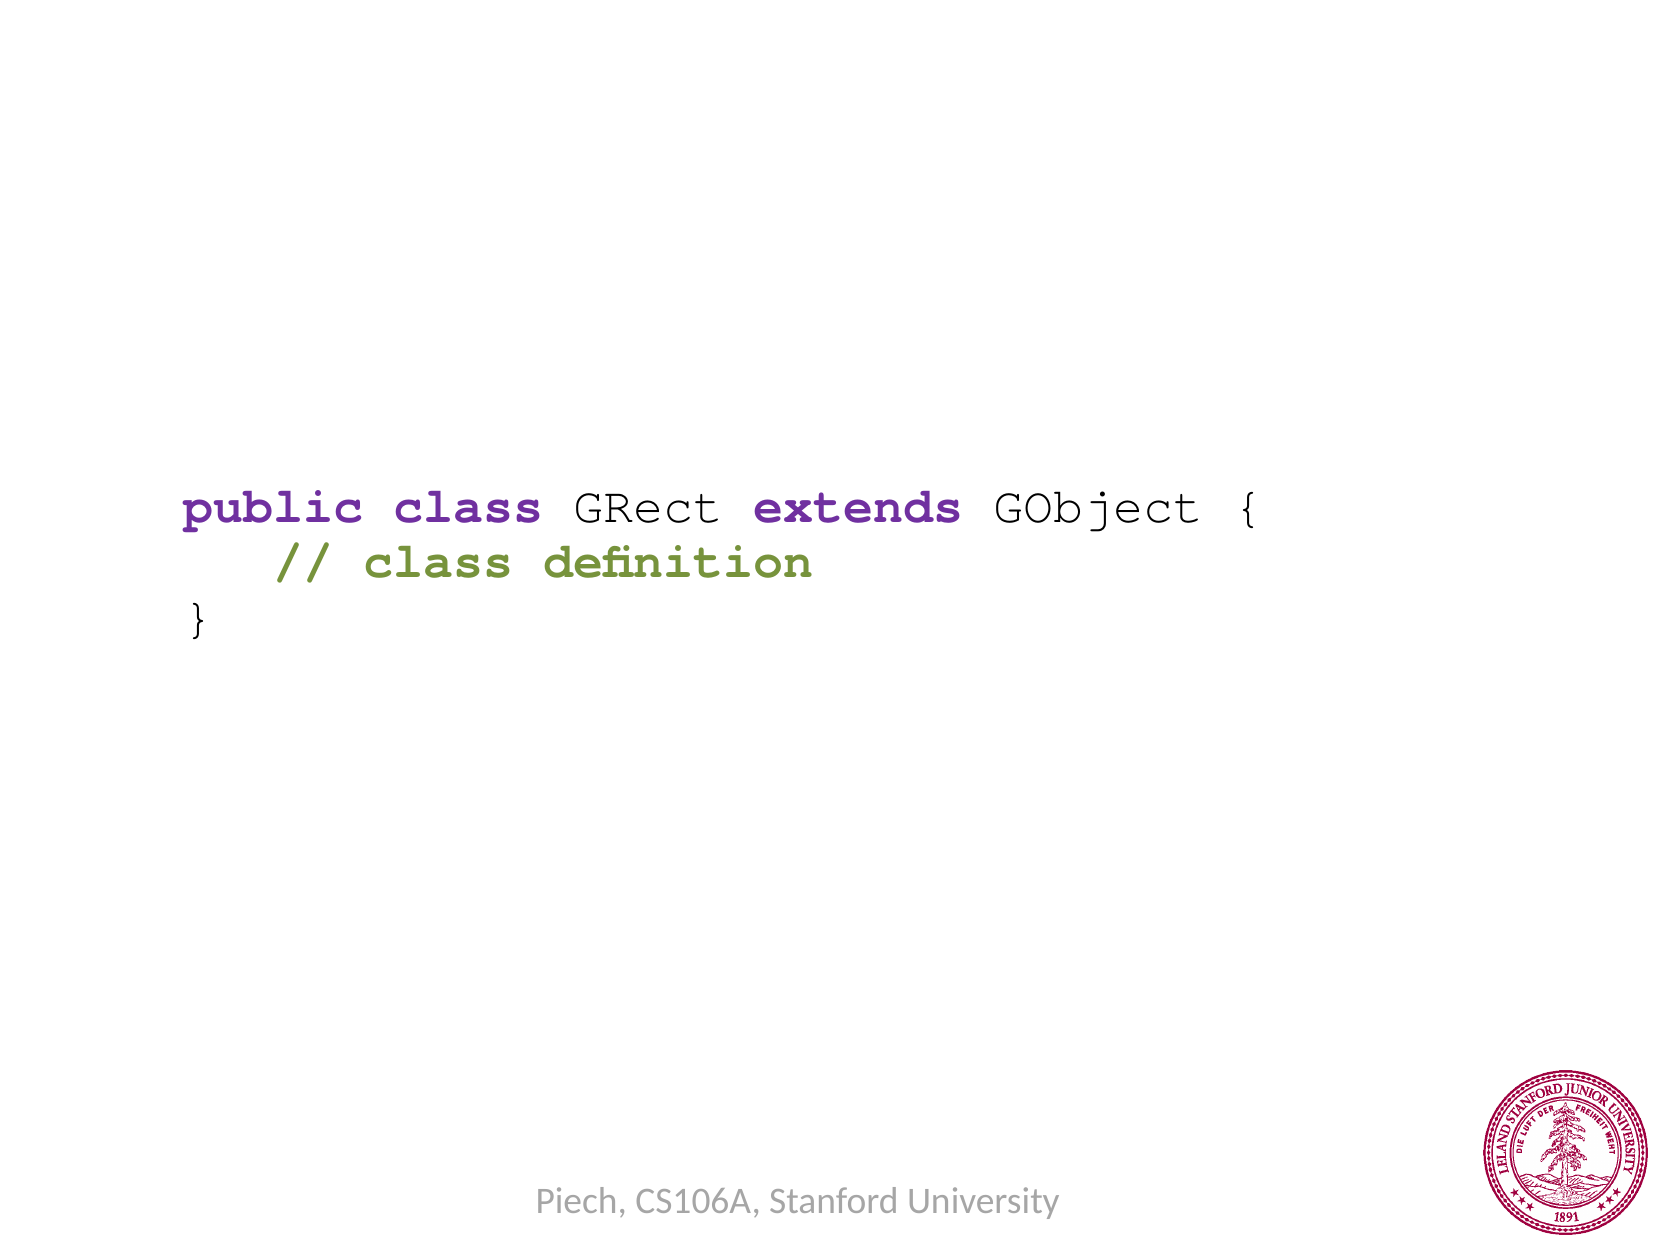

public class GRect extends GObject {
   // class definition
}